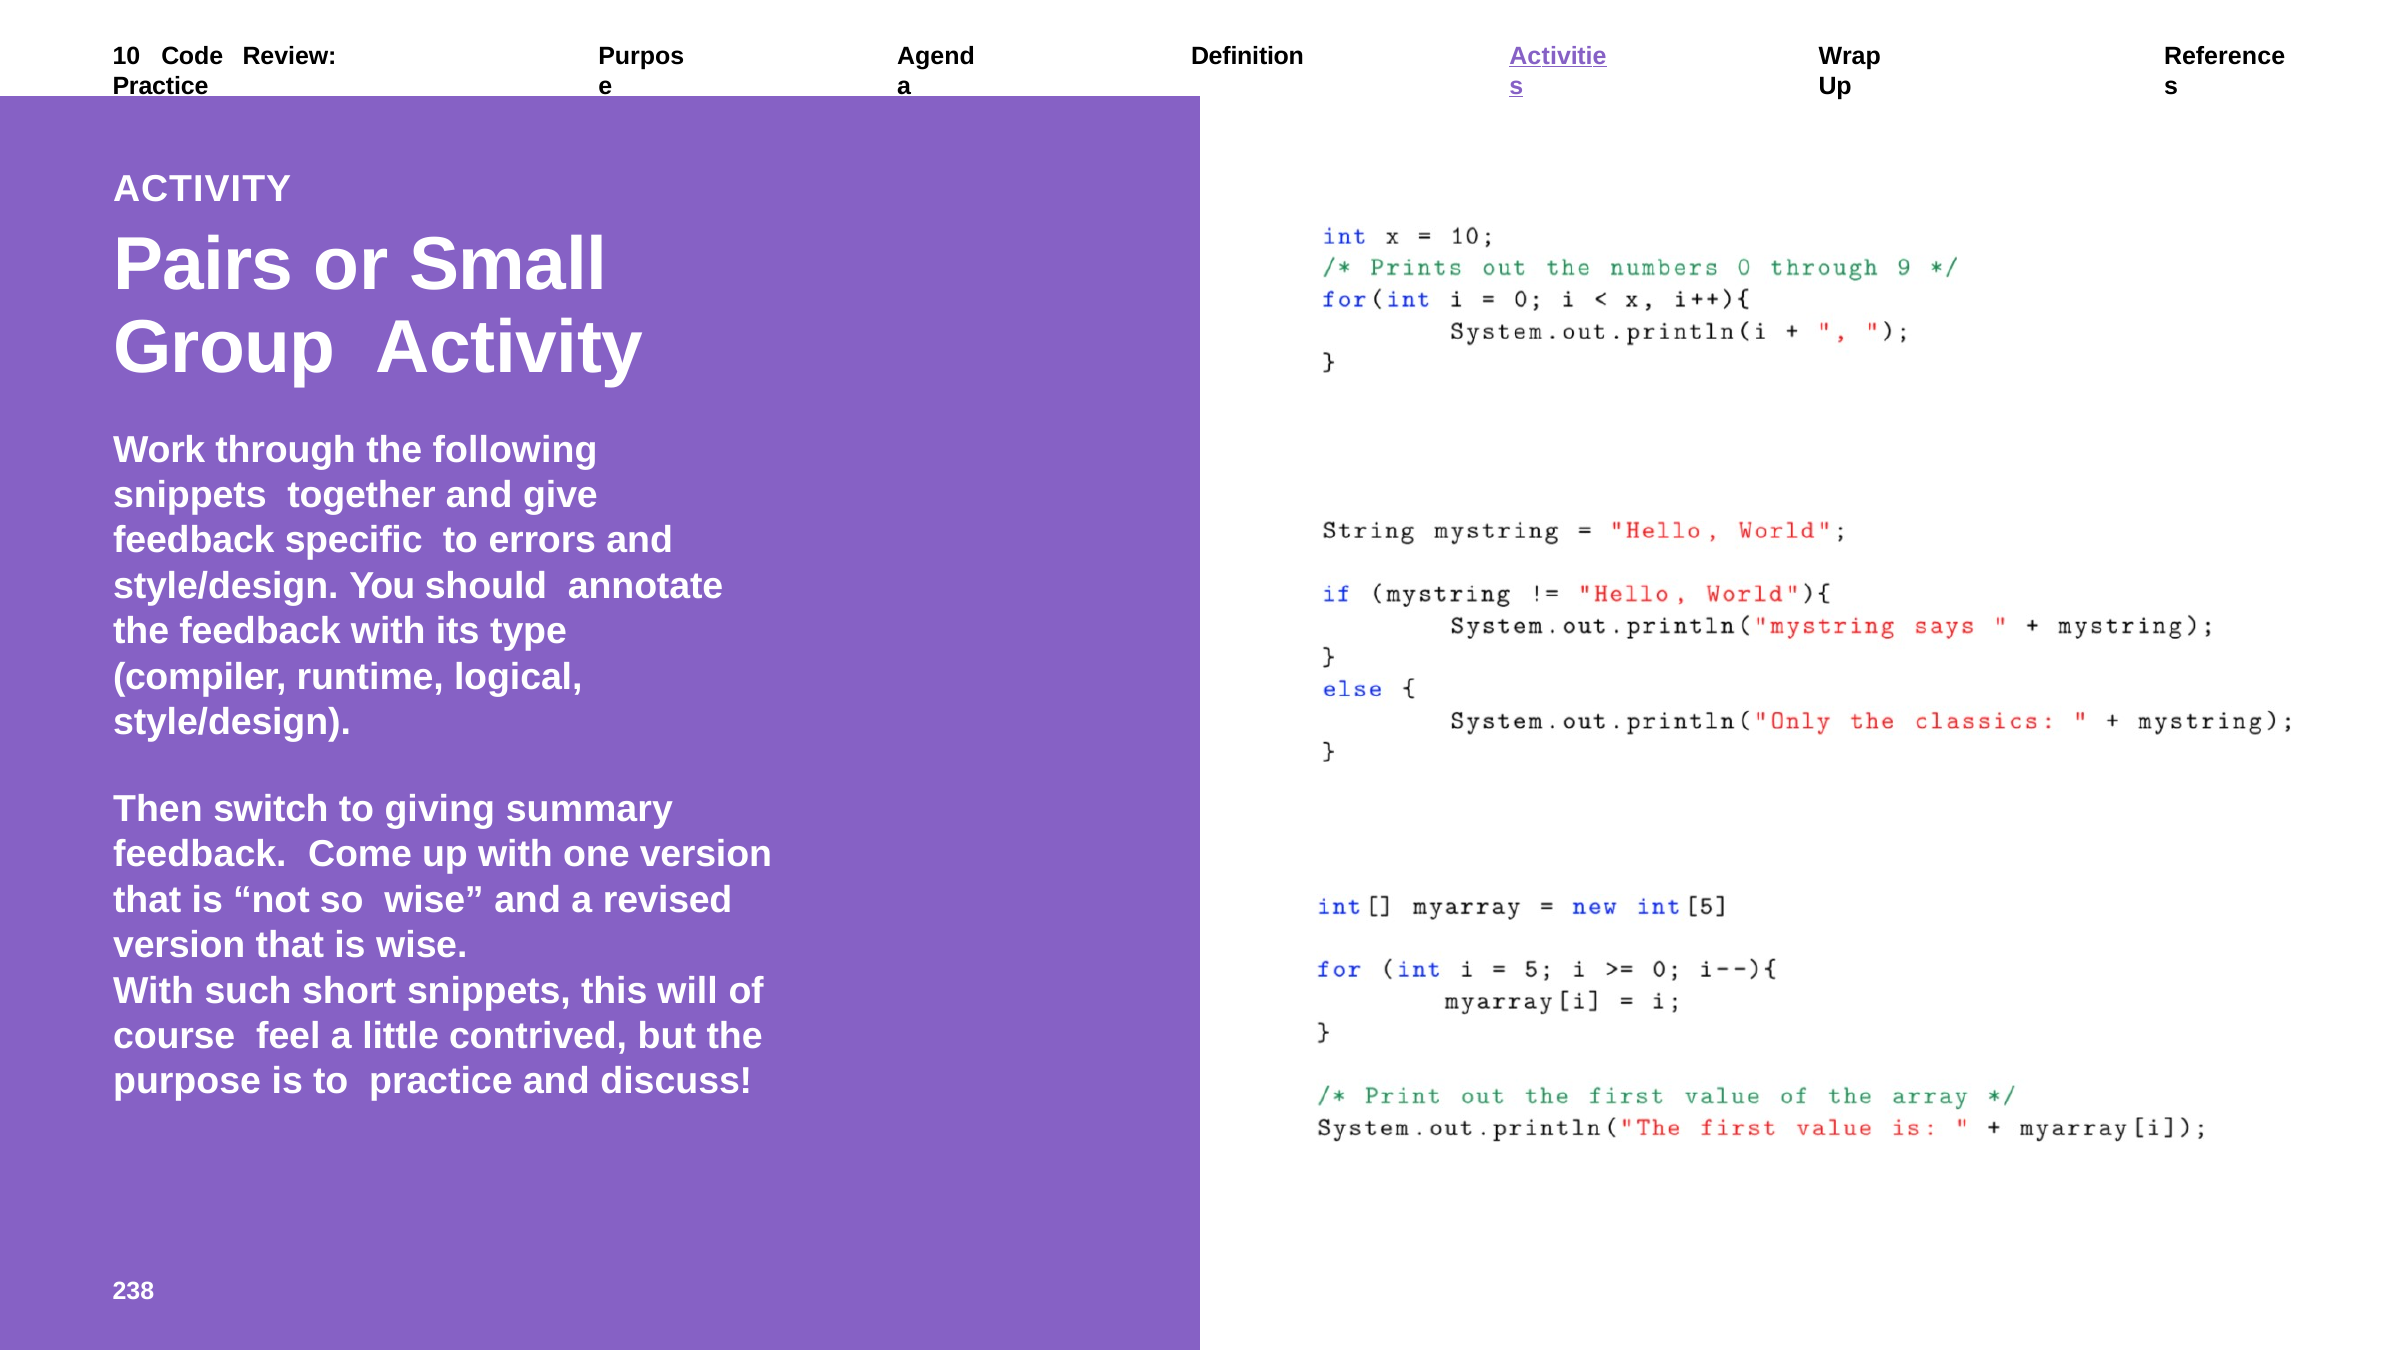

10	Code	Review:	Practice
Purpose
Agenda
Definition
Activities
Wrap	Up
References

ACTIVITY
Pairs or Small Group  Activity
Work through the following snippets  together and give feedback specific  to errors and style/design. You should  annotate the feedback with its type
(compiler, runtime, logical, style/design).

Then switch to giving summary feedback.  Come up with one version that is “not so  wise” and a revised version that is wise.
With such short snippets, this will of course  feel a little contrived, but the purpose is to  practice and discuss!

238